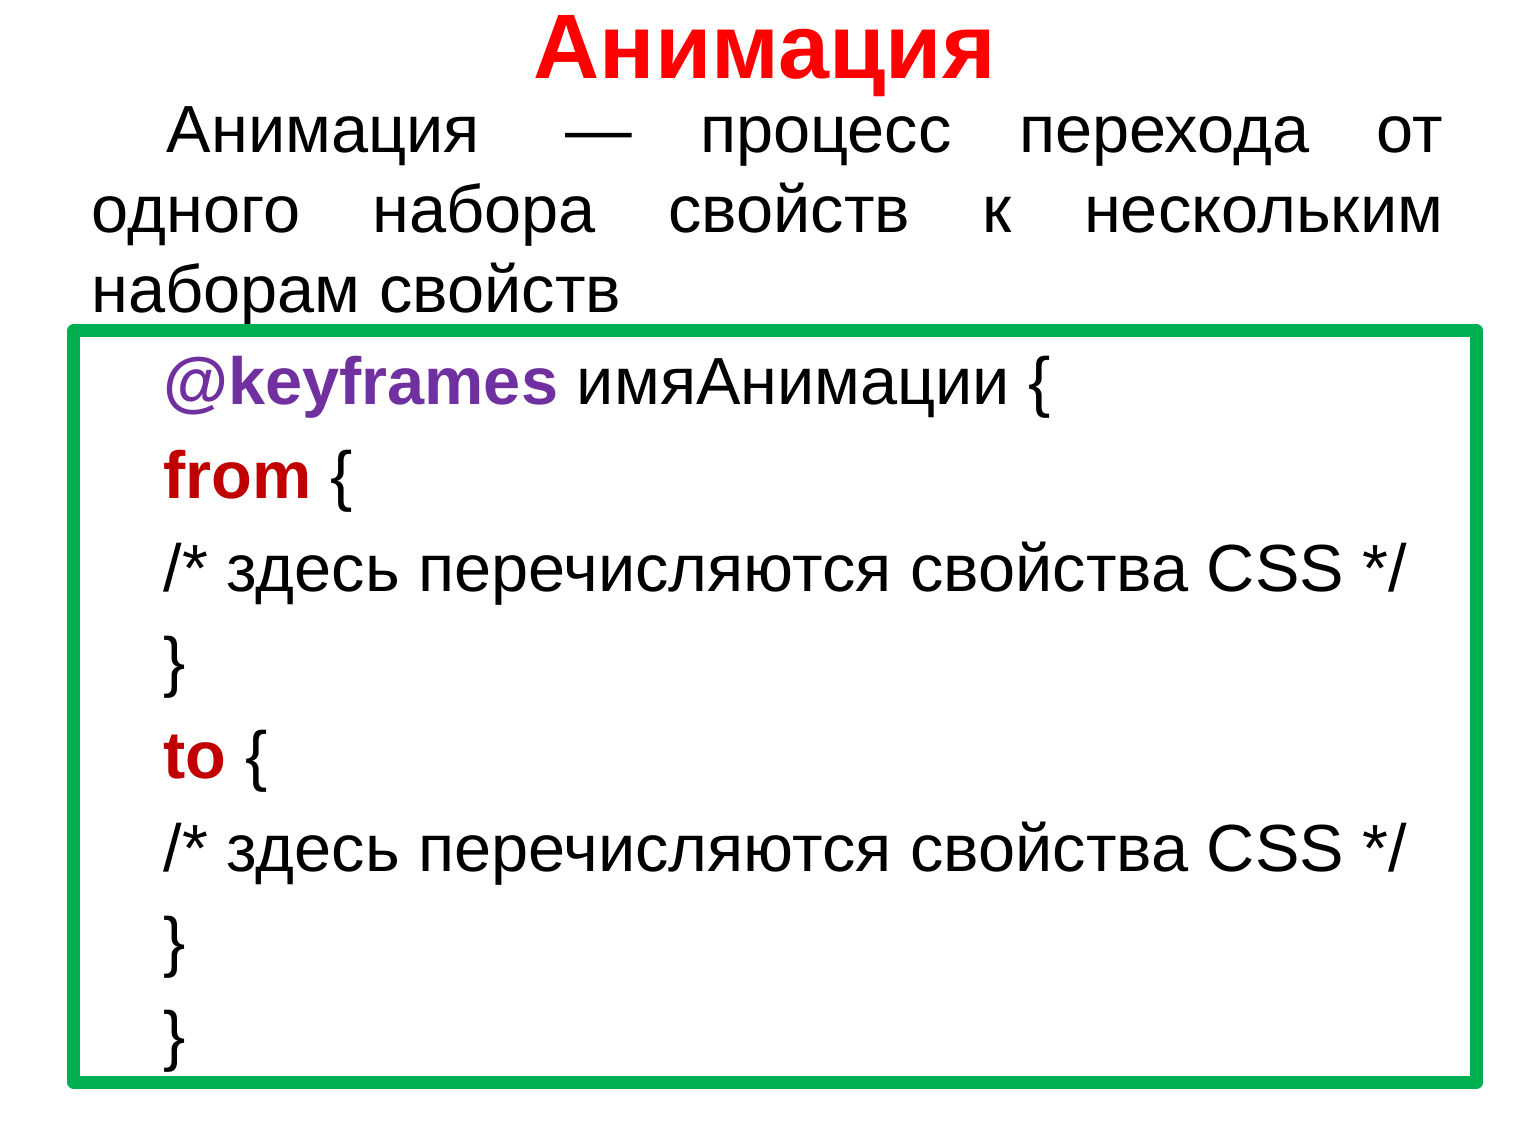

# Анимация
Анимация  — процесс перехода от одного набора свойств к нескольким наборам свойств

@keyframes имяАнимации {
from {
/* здесь перечисляются свойства CSS */
}
to {
/* здесь перечисляются свойства CSS */
}
}